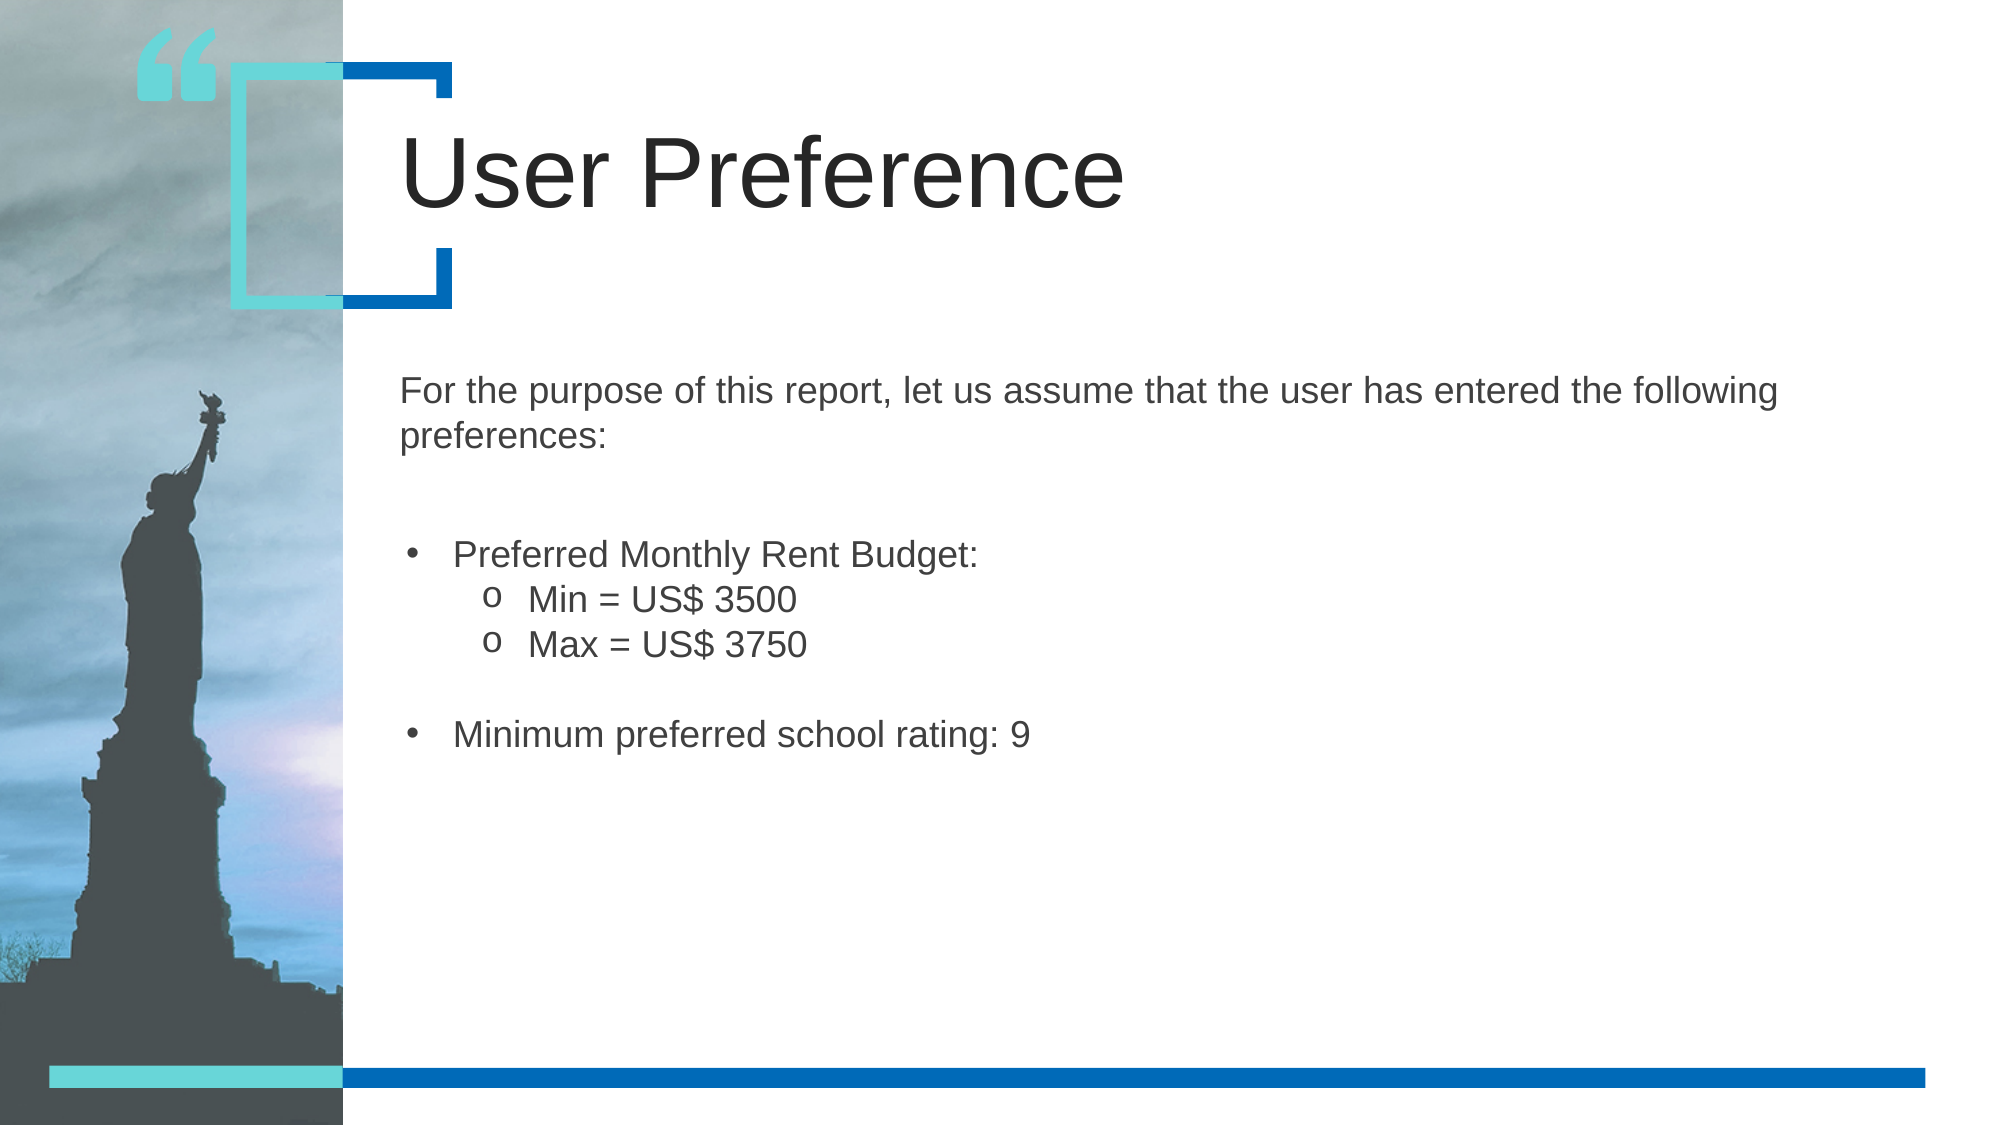

User Preference
For the purpose of this report, let us assume that the user has entered the following preferences:
Preferred Monthly Rent Budget:
Min = US$ 3500
Max = US$ 3750

Minimum preferred school rating: 9